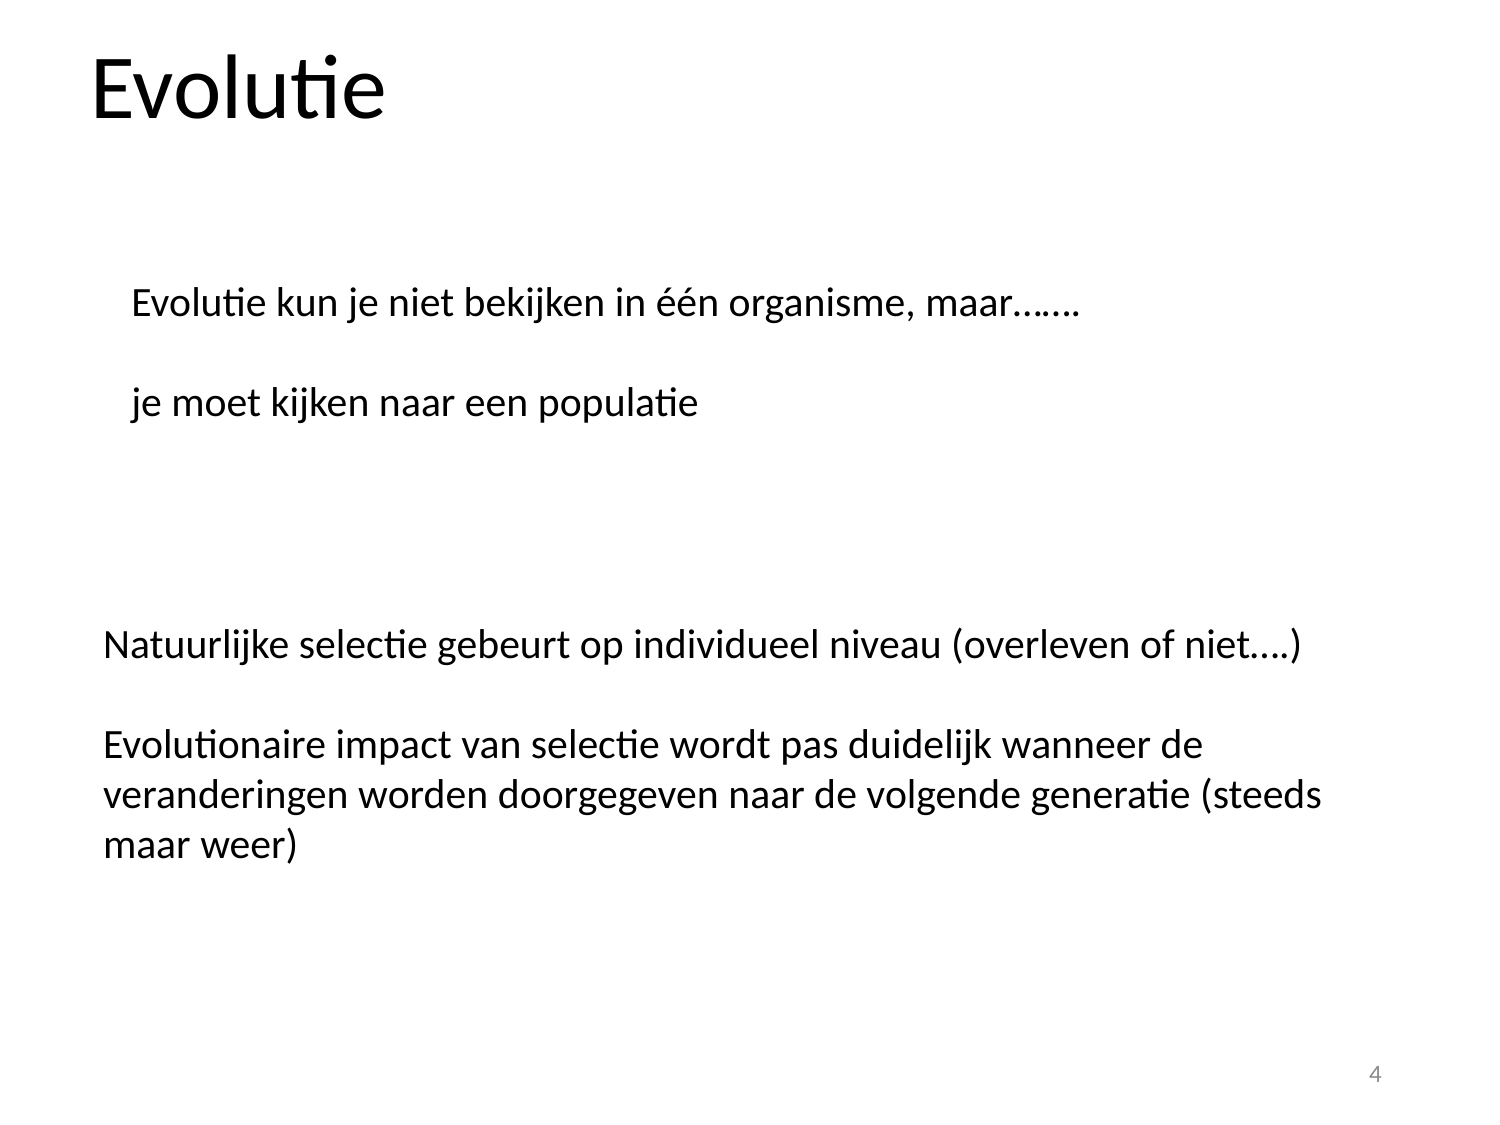

# Evolutie
Evolutie kun je niet bekijken in één organisme, maar…….

je moet kijken naar een populatie
Natuurlijke selectie gebeurt op individueel niveau (overleven of niet….)

Evolutionaire impact van selectie wordt pas duidelijk wanneer de veranderingen worden doorgegeven naar de volgende generatie (steeds maar weer)
4